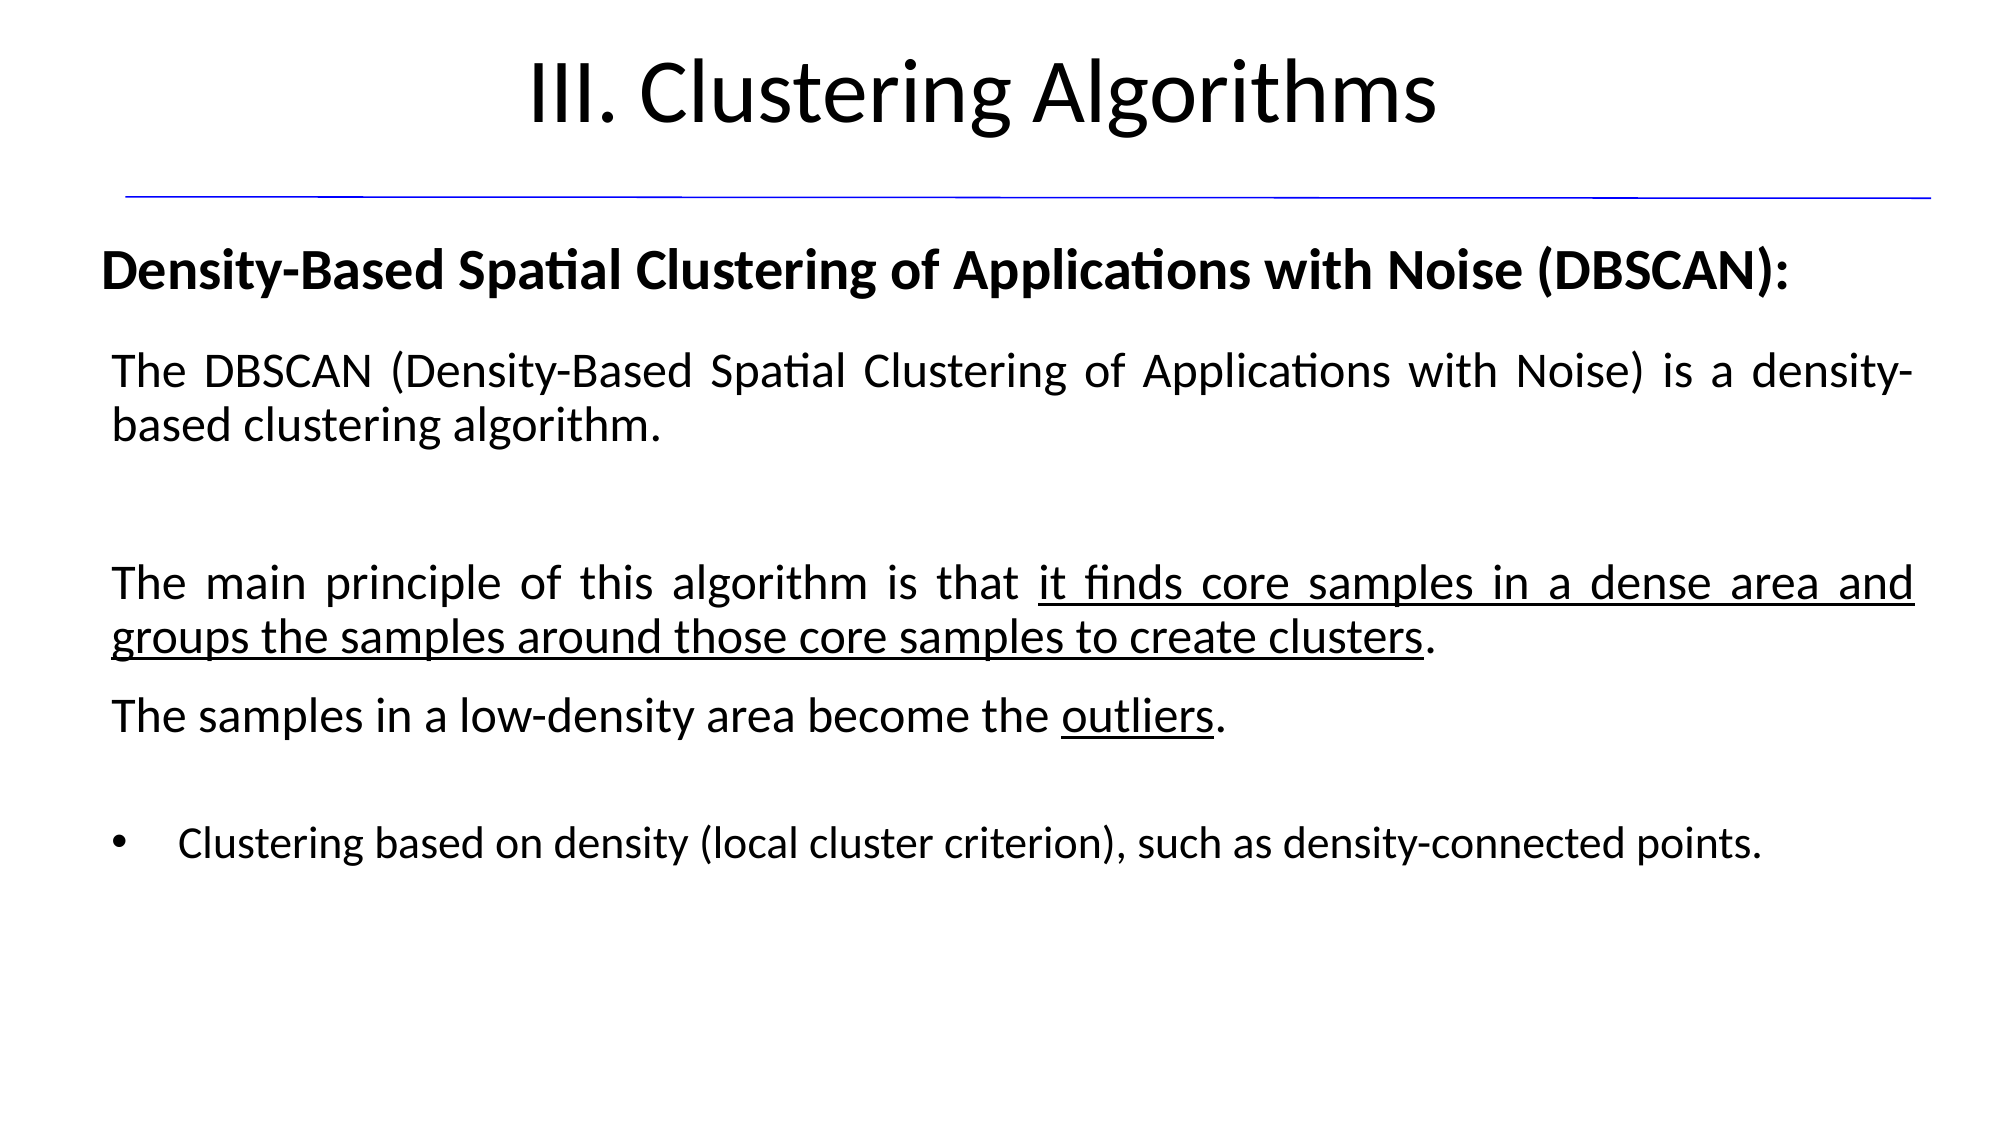

III. Clustering Algorithms
# Density-Based Spatial Clustering of Applications with Noise (DBSCAN):
The DBSCAN (Density-Based Spatial Clustering of Applications with Noise) is a density-based clustering algorithm.

The main principle of this algorithm is that it finds core samples in a dense area and groups the samples around those core samples to create clusters.
The samples in a low-density area become the outliers.

Clustering based on density (local cluster criterion), such as density-connected points.